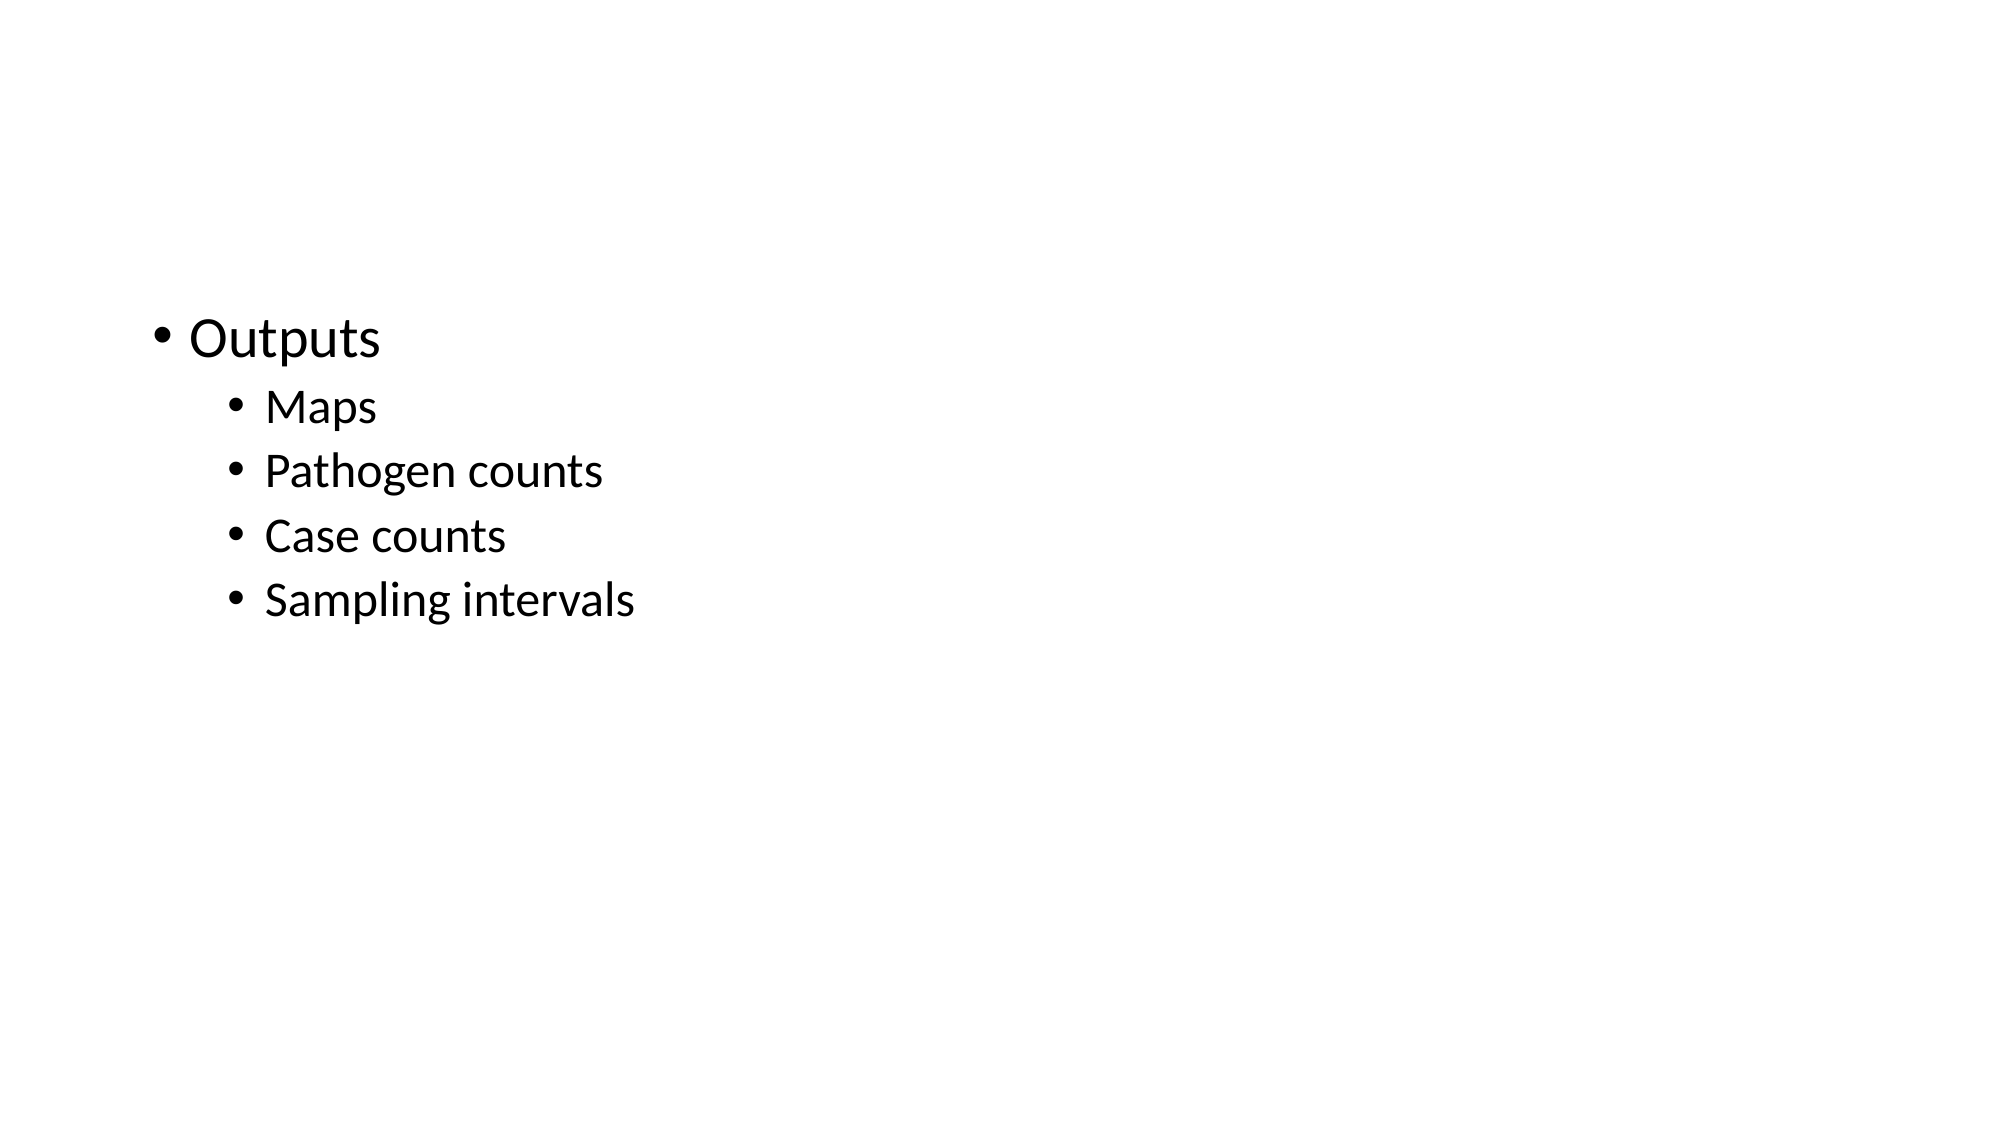

#
Outputs
Maps
Pathogen counts
Case counts
Sampling intervals